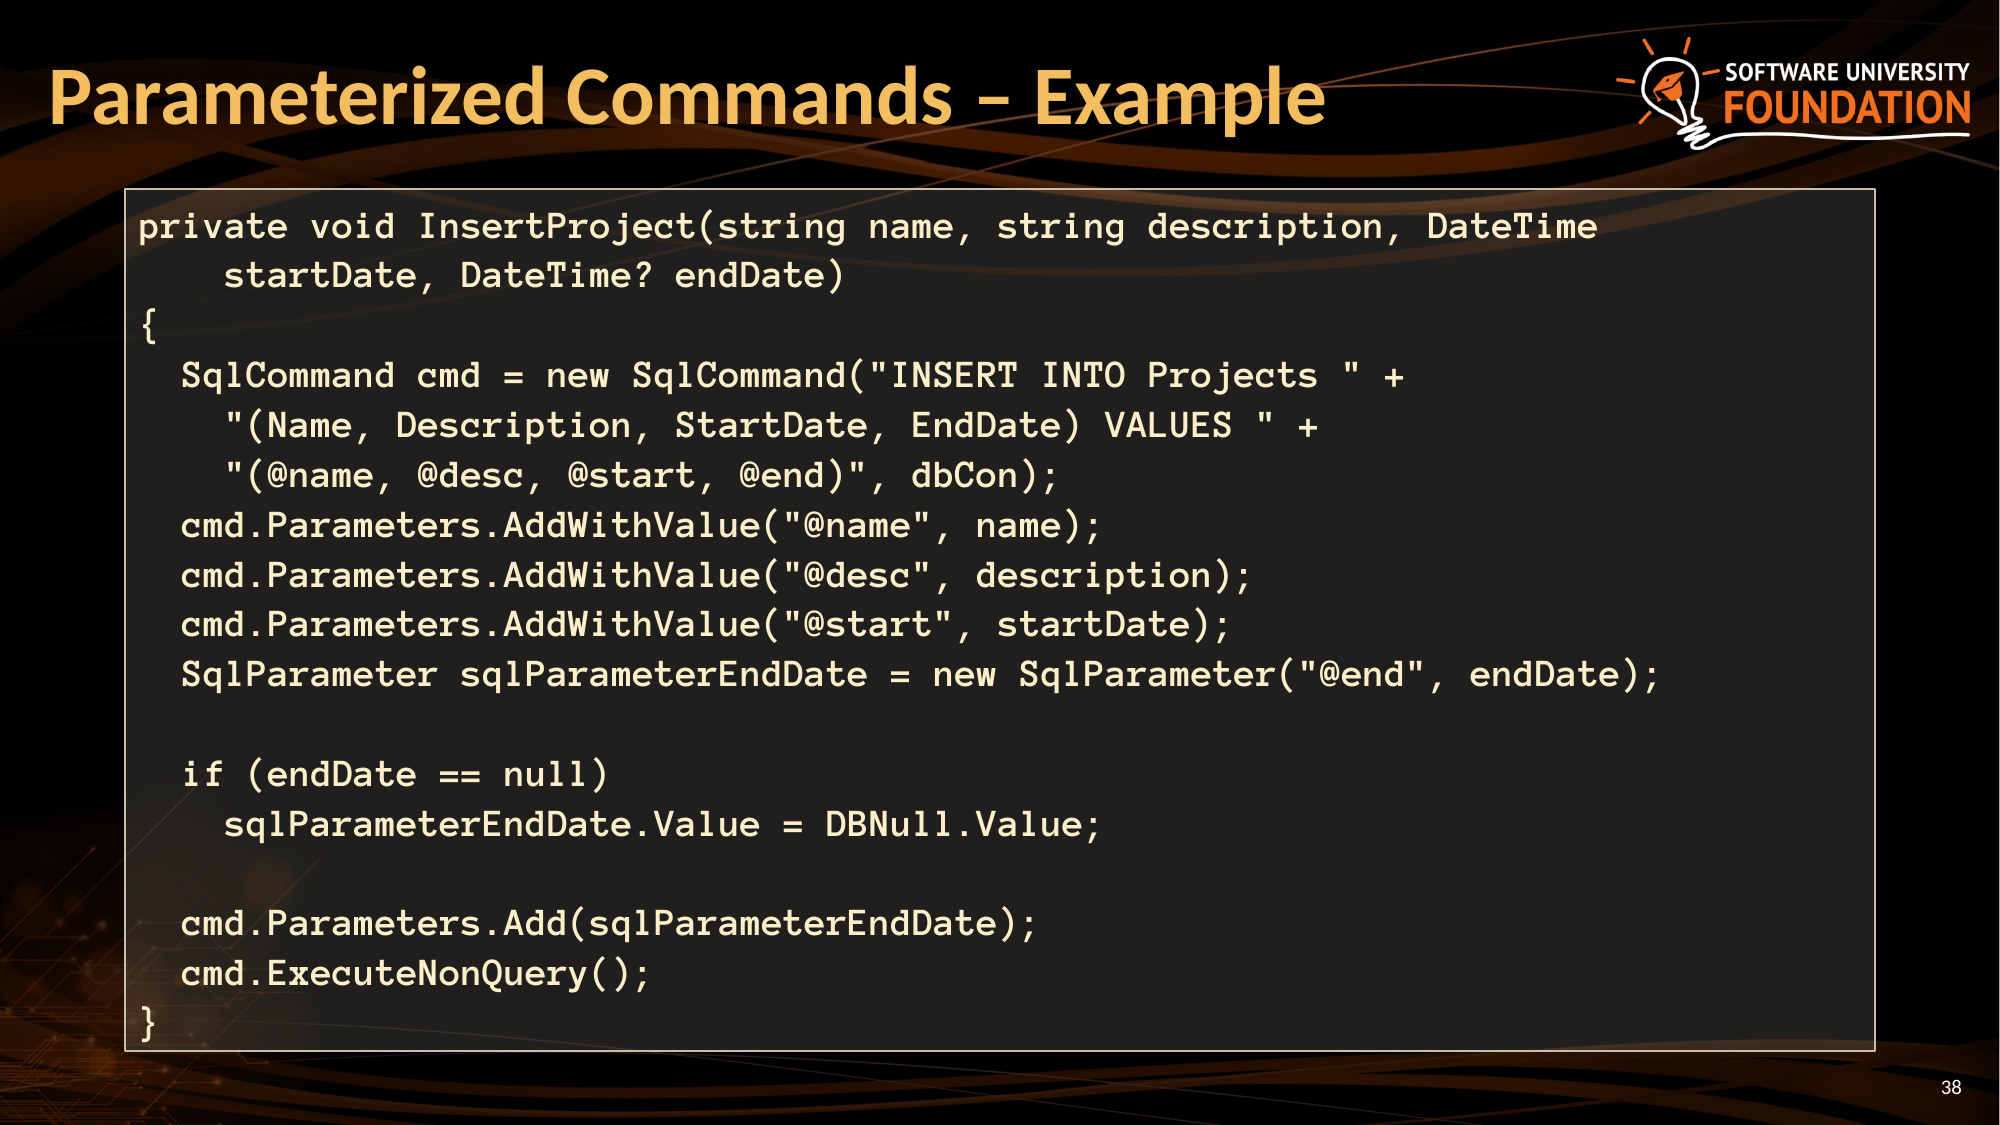

# Parameterized Commands – Example
private void InsertProject(string name, string description, DateTime
    startDate, DateTime? endDate)
{
  SqlCommand cmd = new SqlCommand("INSERT INTO Projects " +
    "(Name, Description, StartDate, EndDate) VALUES " +
    "(@name, @desc, @start, @end)", dbCon);
  cmd.Parameters.AddWithValue("@name", name);
  cmd.Parameters.AddWithValue("@desc", description);
  cmd.Parameters.AddWithValue("@start", startDate);
  SqlParameter sqlParameterEndDate = new SqlParameter("@end", endDate);

  if (endDate == null)
    sqlParameterEndDate.Value = DBNull.Value;

  cmd.Parameters.Add(sqlParameterEndDate);
  cmd.ExecuteNonQuery();
}
38